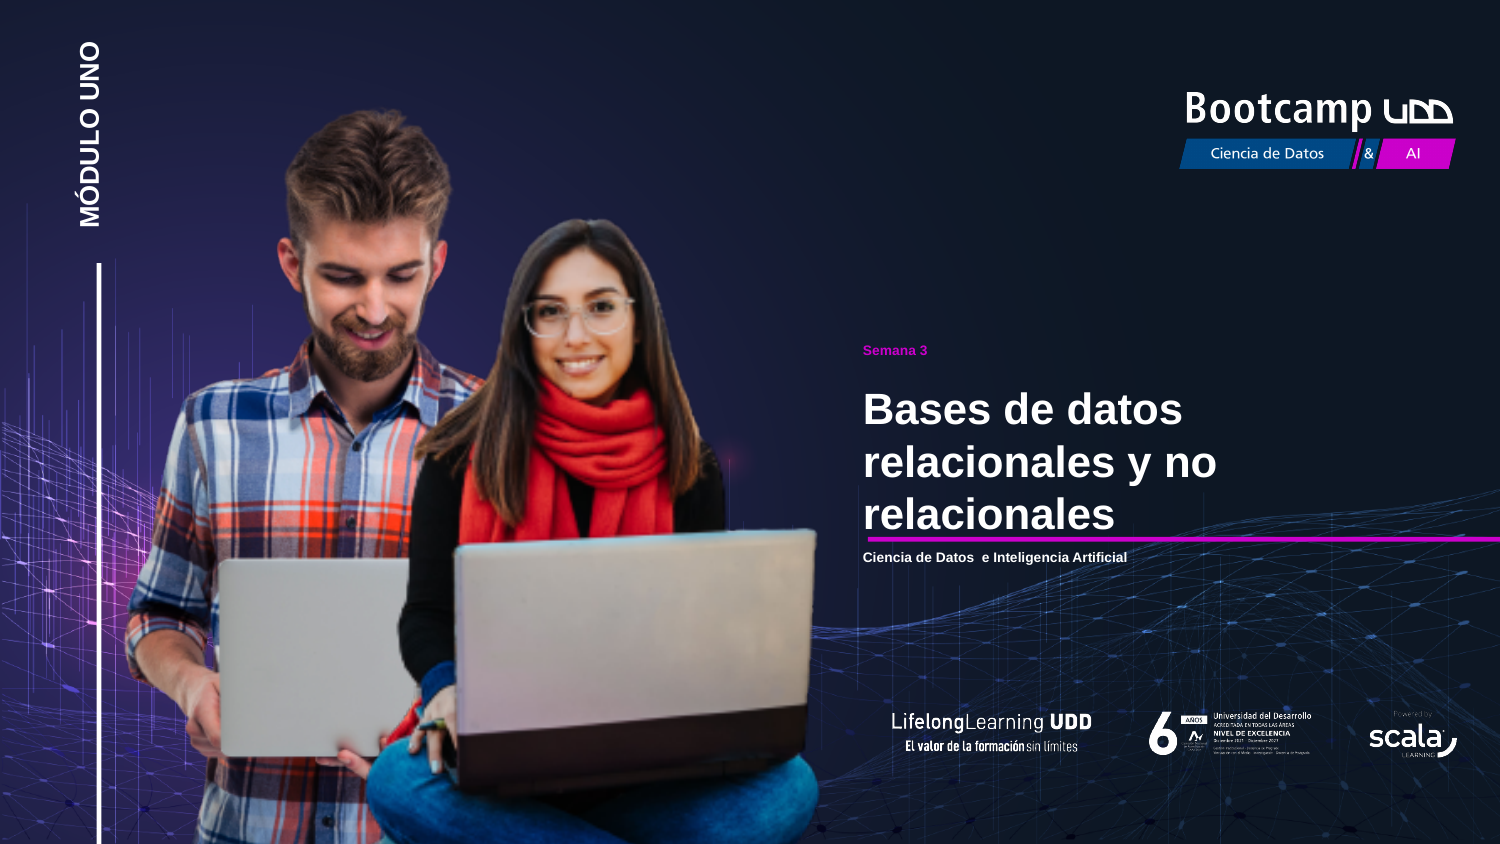

# MÓDULO UNO
Semana 3
Bases de datos relacionales y no relacionales
Ciencia de Datos  e Inteligencia Artificial